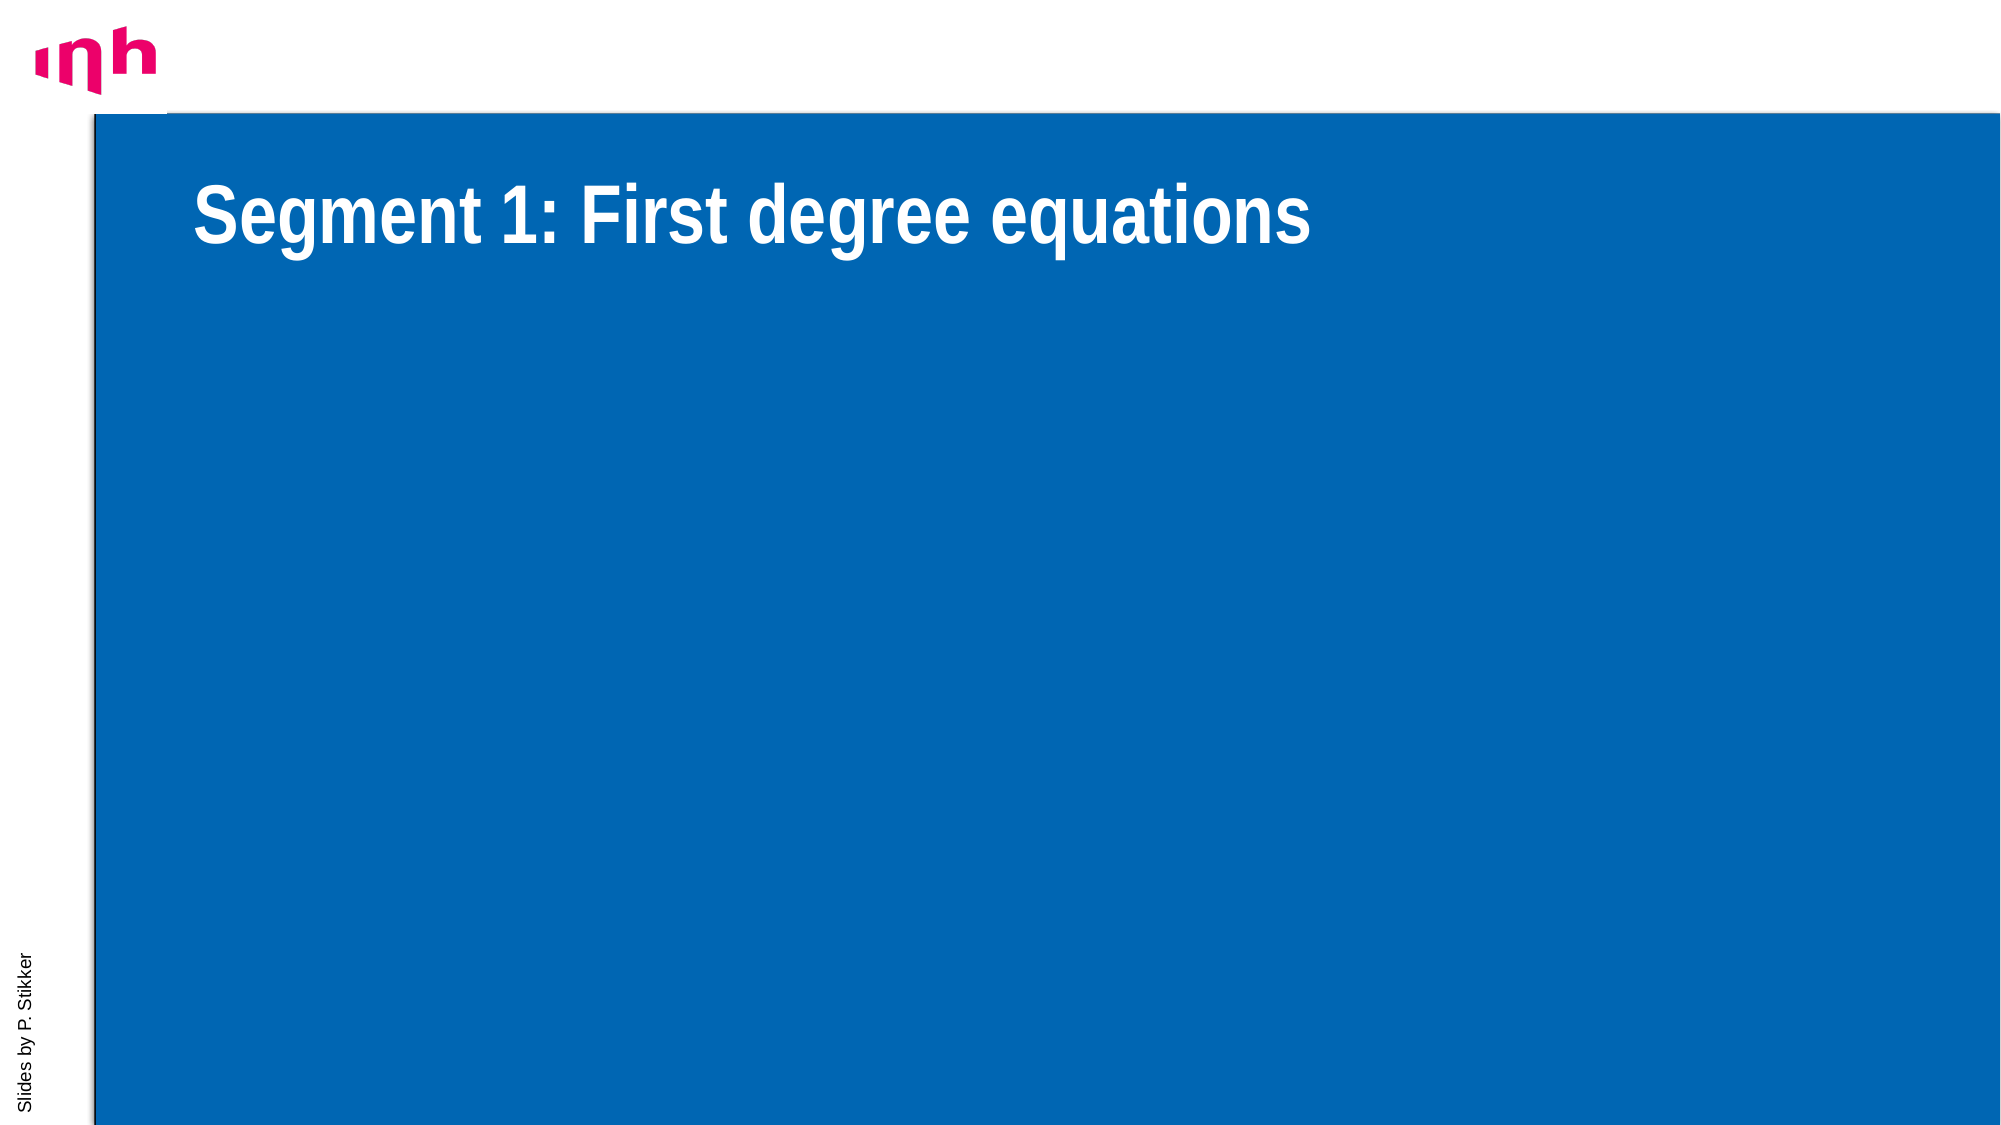

# Segment 1: First degree equations
4